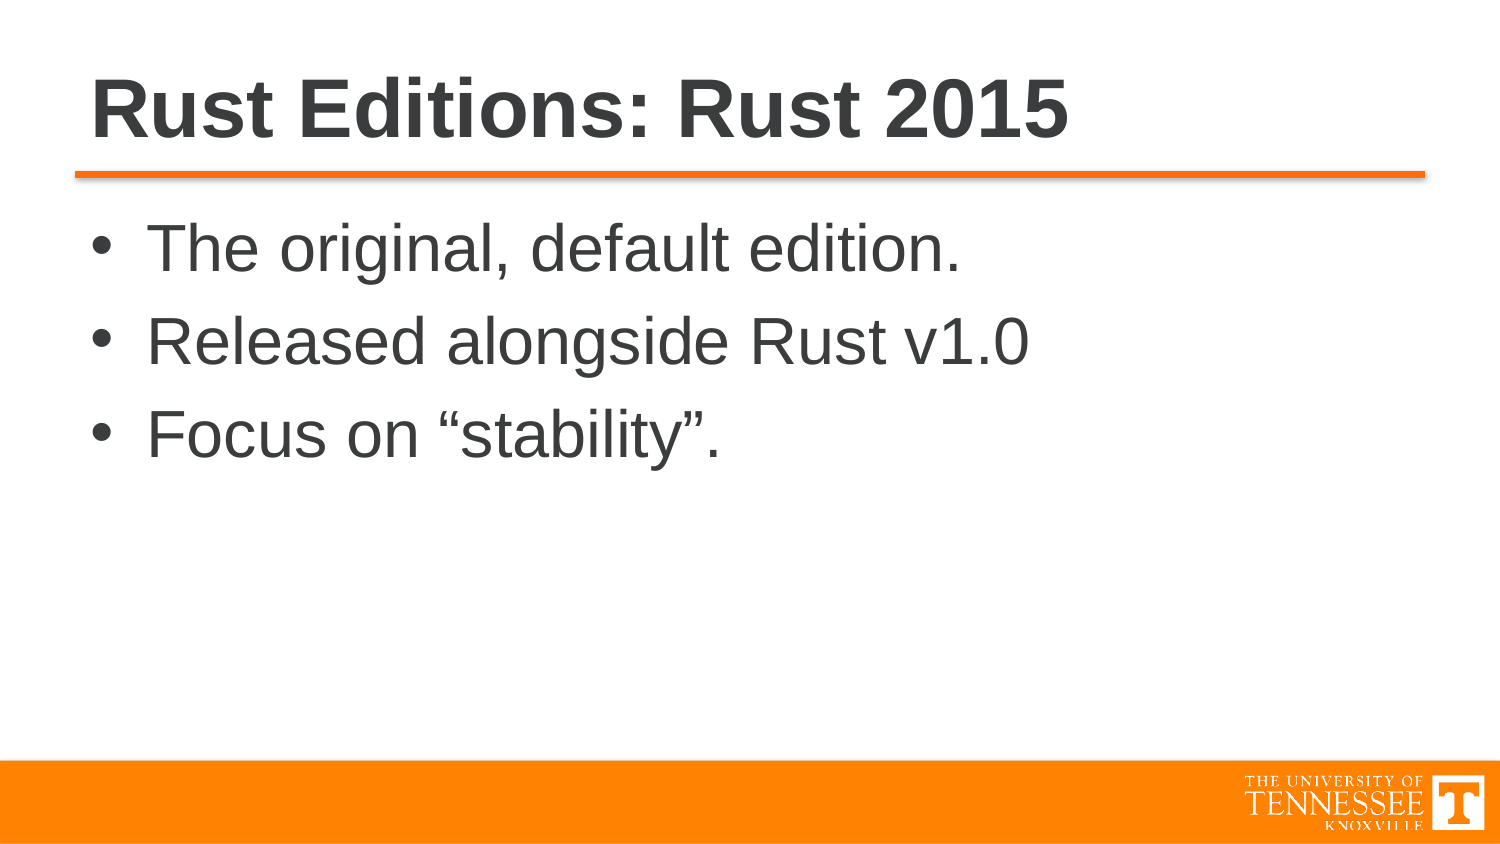

# Rust Editions: Rust 2015
The original, default edition.
Released alongside Rust v1.0
Focus on “stability”.